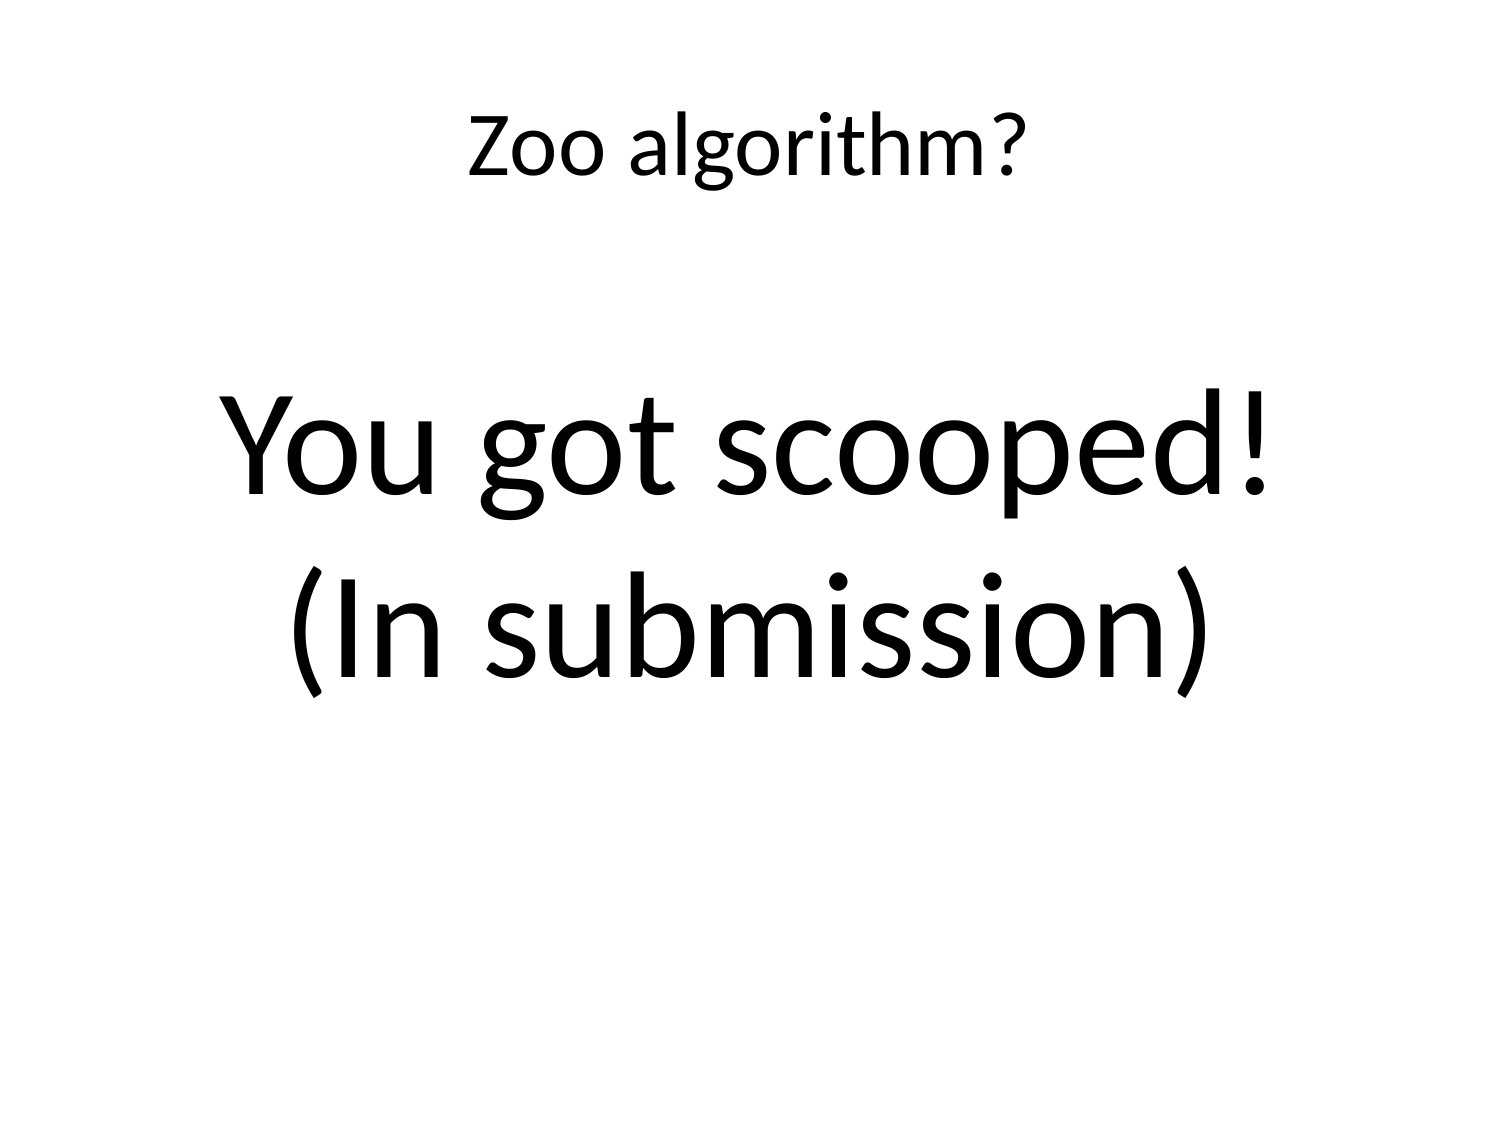

# Zoo algorithm?
You got scooped!
(In submission)